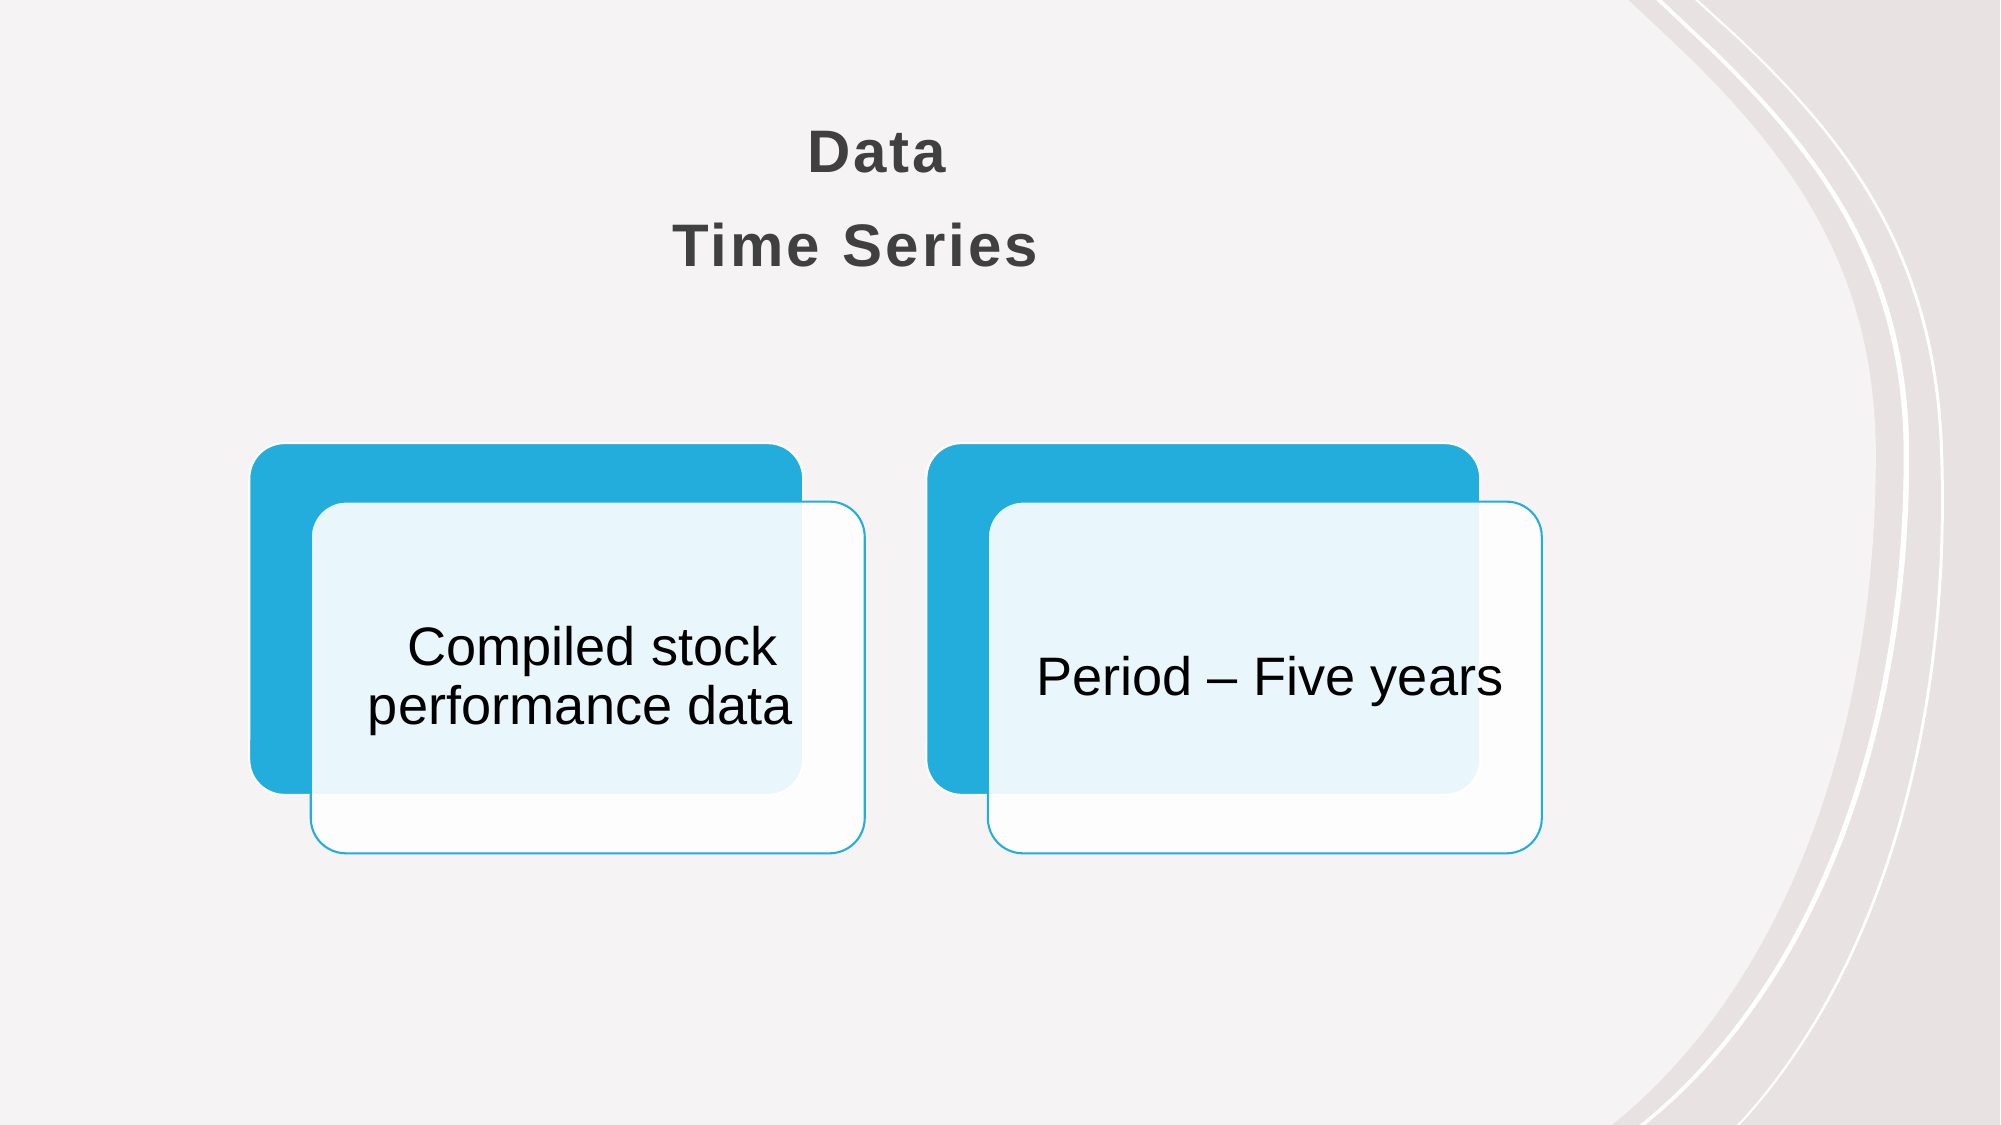

# Data Time Series
Compiled stock performance data
Period – Five years